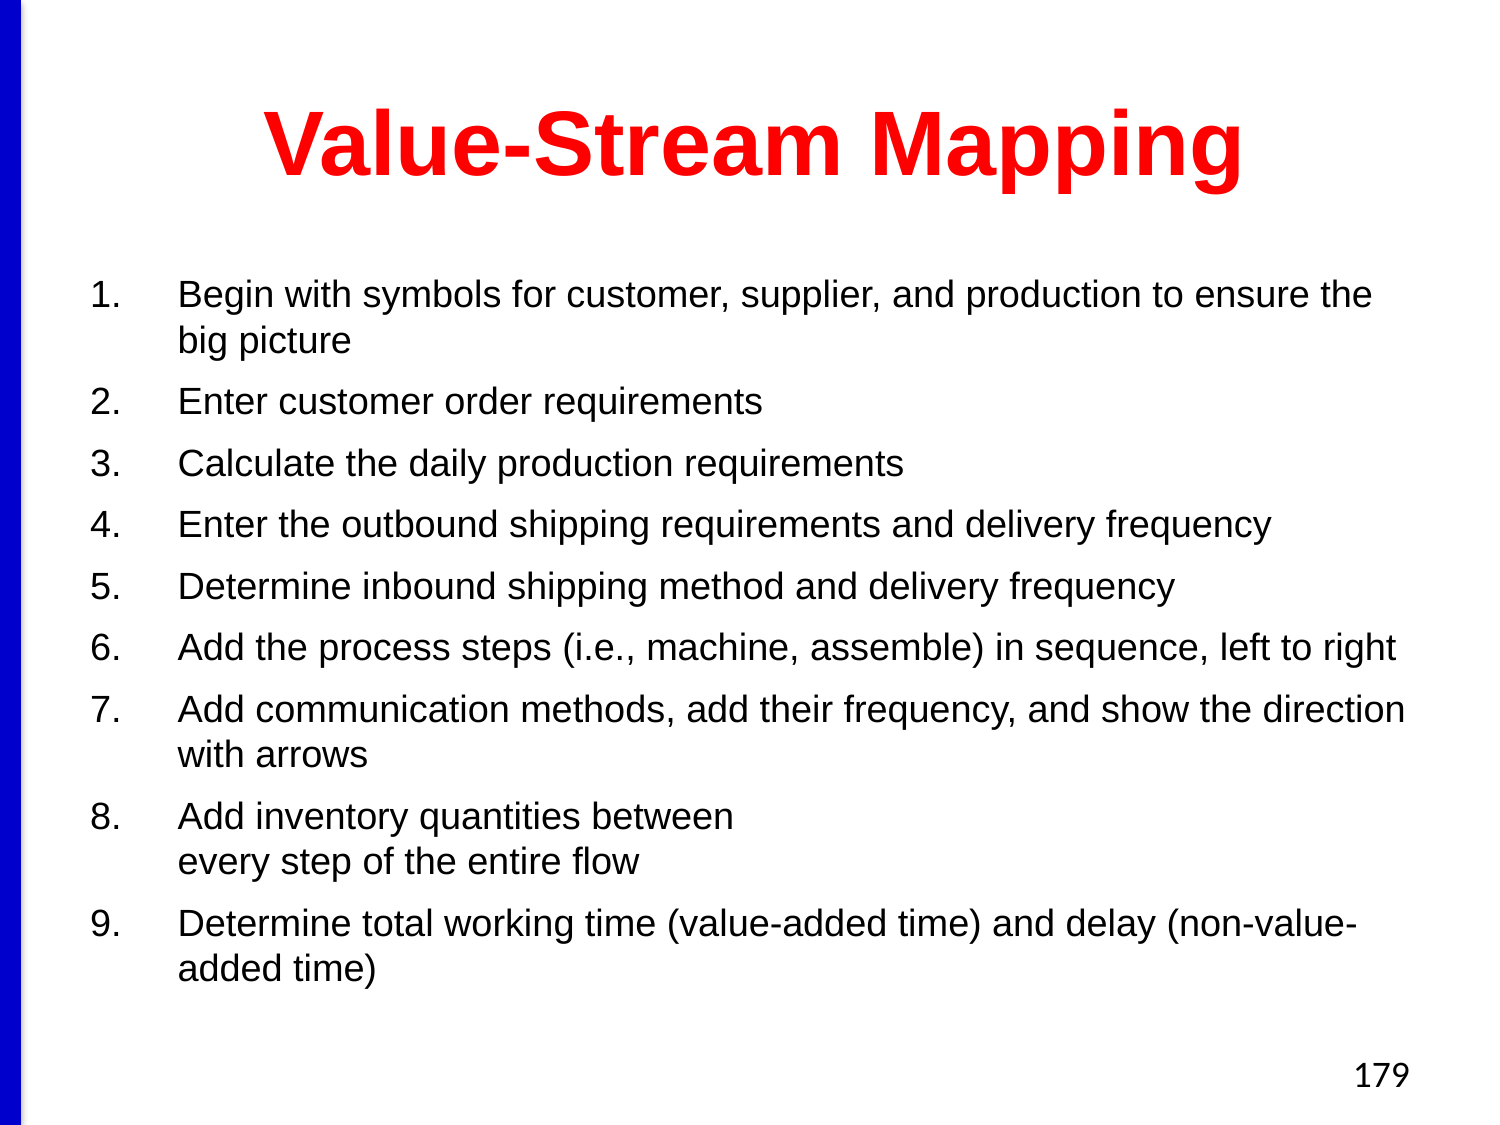

# Value-Stream Mapping
Begin with symbols for customer, supplier, and production to ensure the big picture
Enter customer order requirements
Calculate the daily production requirements
Enter the outbound shipping requirements and delivery frequency
Determine inbound shipping method and delivery frequency
Add the process steps (i.e., machine, assemble) in sequence, left to right
Add communication methods, add their frequency, and show the direction with arrows
Add inventory quantities between
every step of the entire flow
Determine total working time (value-added time) and delay (non-value-added time)
179